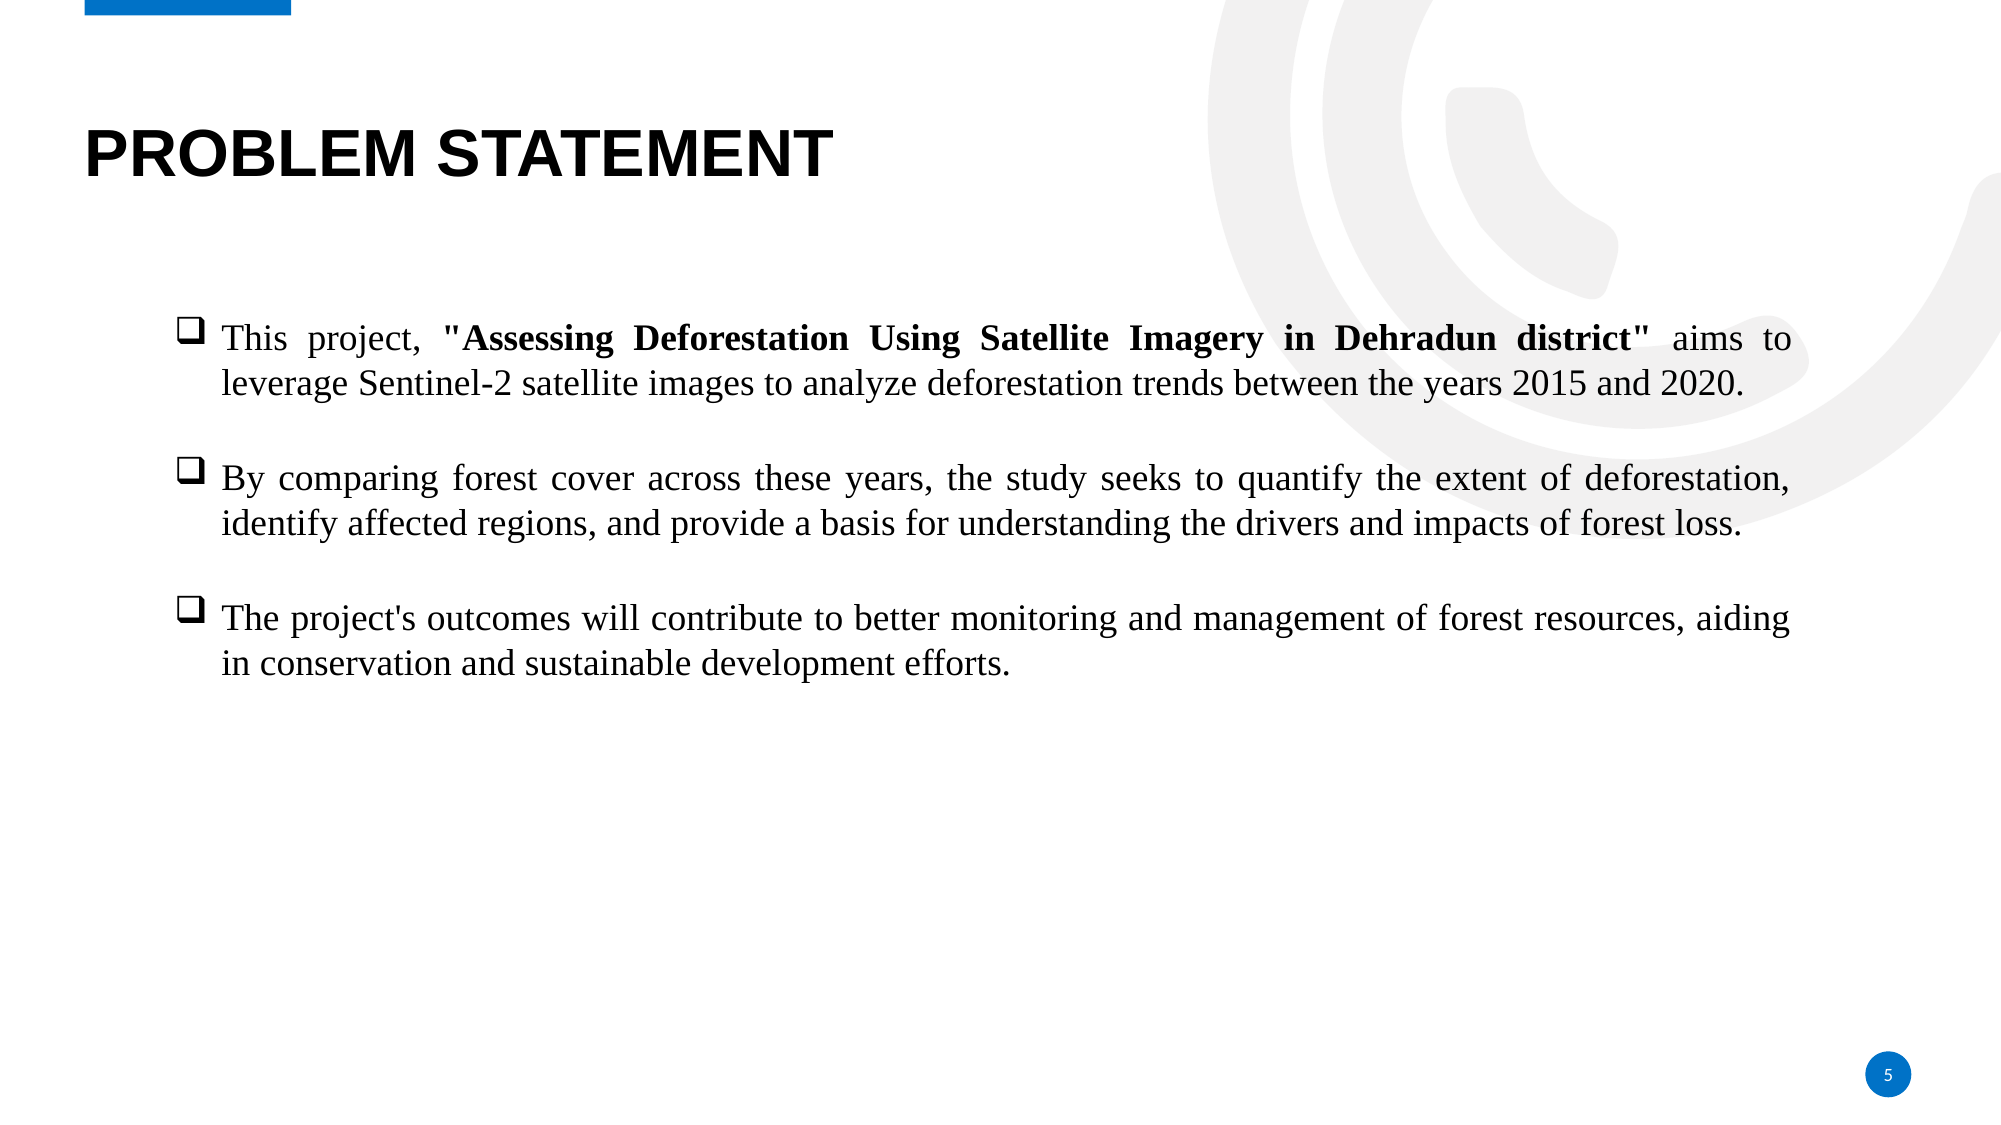

# PROBLEM STATEMENT
This project, "Assessing Deforestation Using Satellite Imagery in Dehradun district" aims to leverage Sentinel-2 satellite images to analyze deforestation trends between the years 2015 and 2020.
By comparing forest cover across these years, the study seeks to quantify the extent of deforestation, identify affected regions, and provide a basis for understanding the drivers and impacts of forest loss.
The project's outcomes will contribute to better monitoring and management of forest resources, aiding in conservation and sustainable development efforts.

5